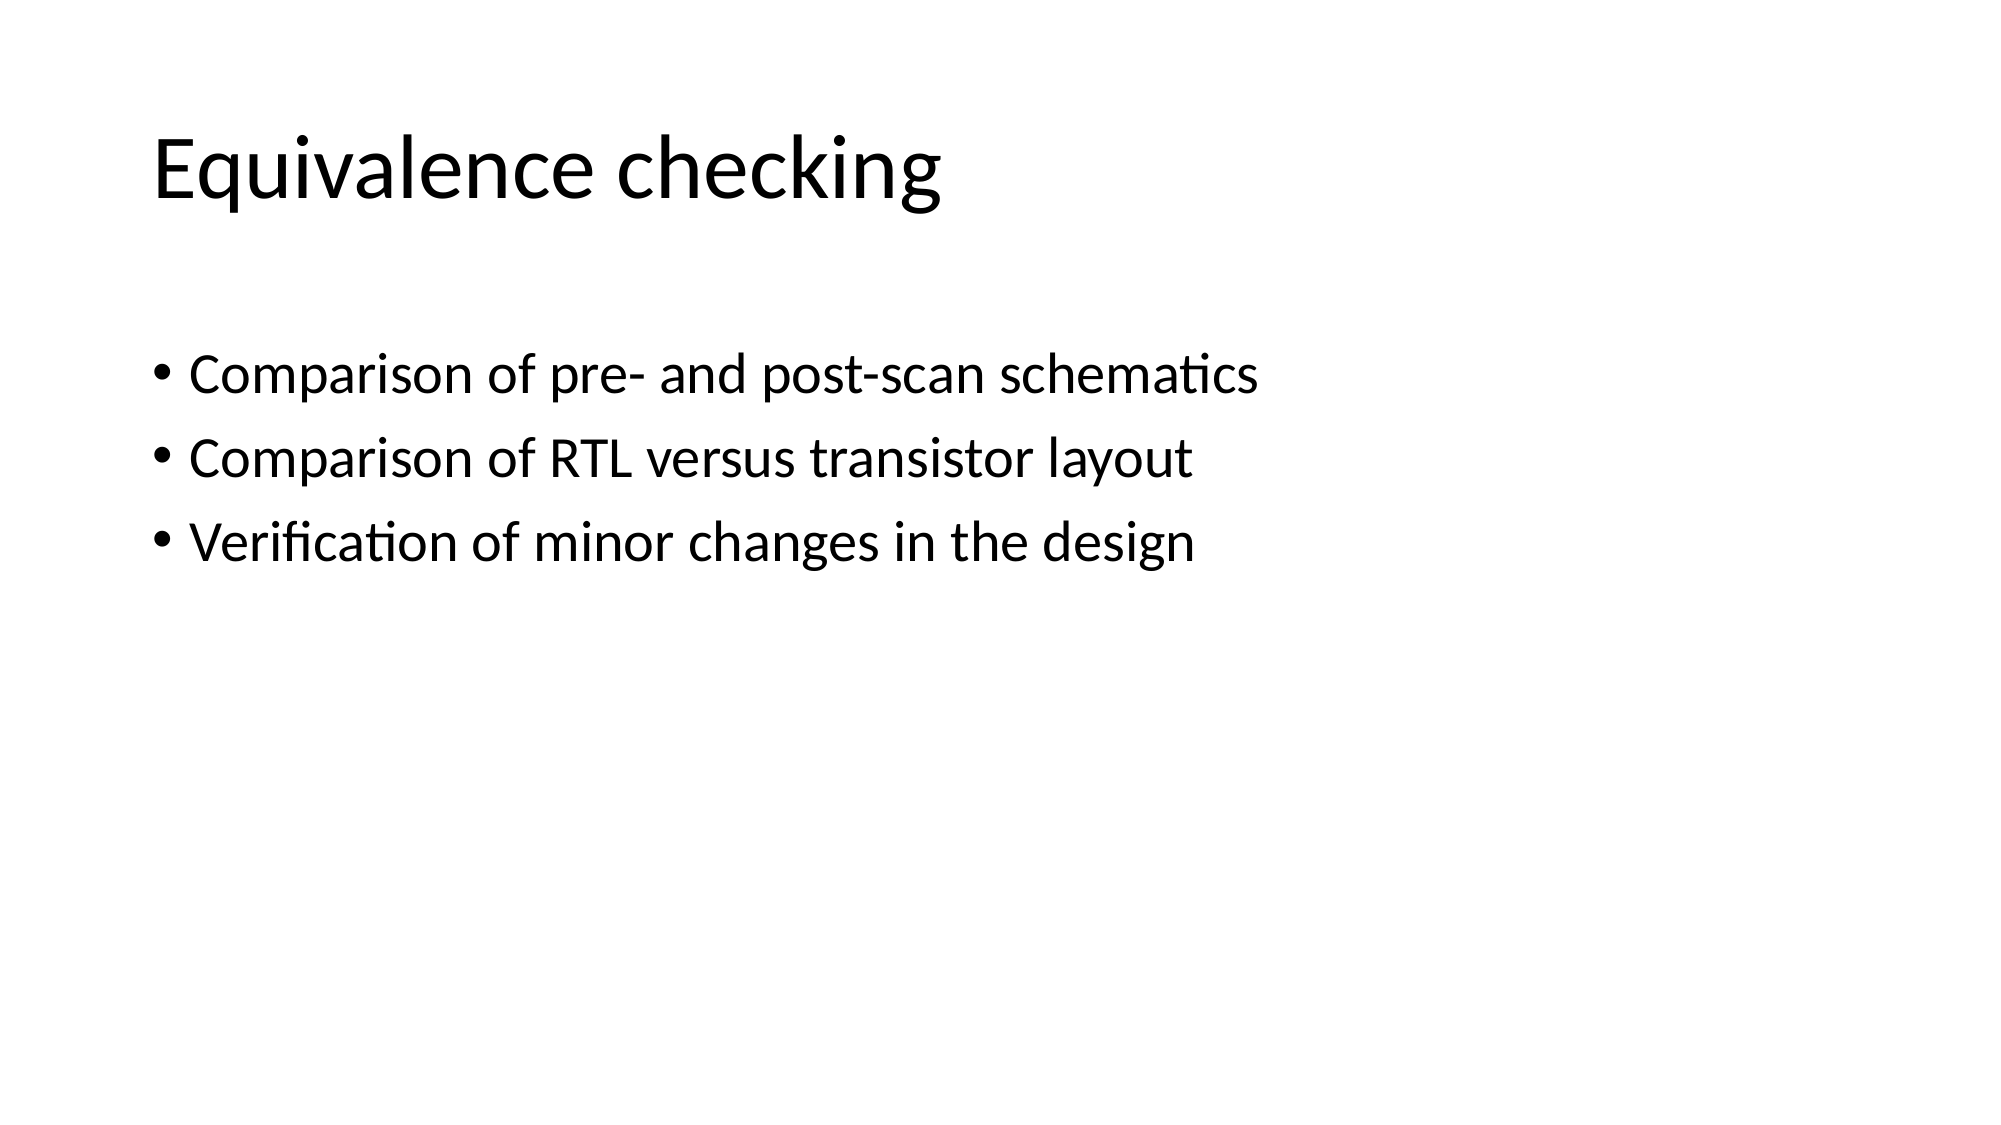

# Equivalence checking
Comparison of pre- and post-scan schematics
Comparison of RTL versus transistor layout
Verification of minor changes in the design